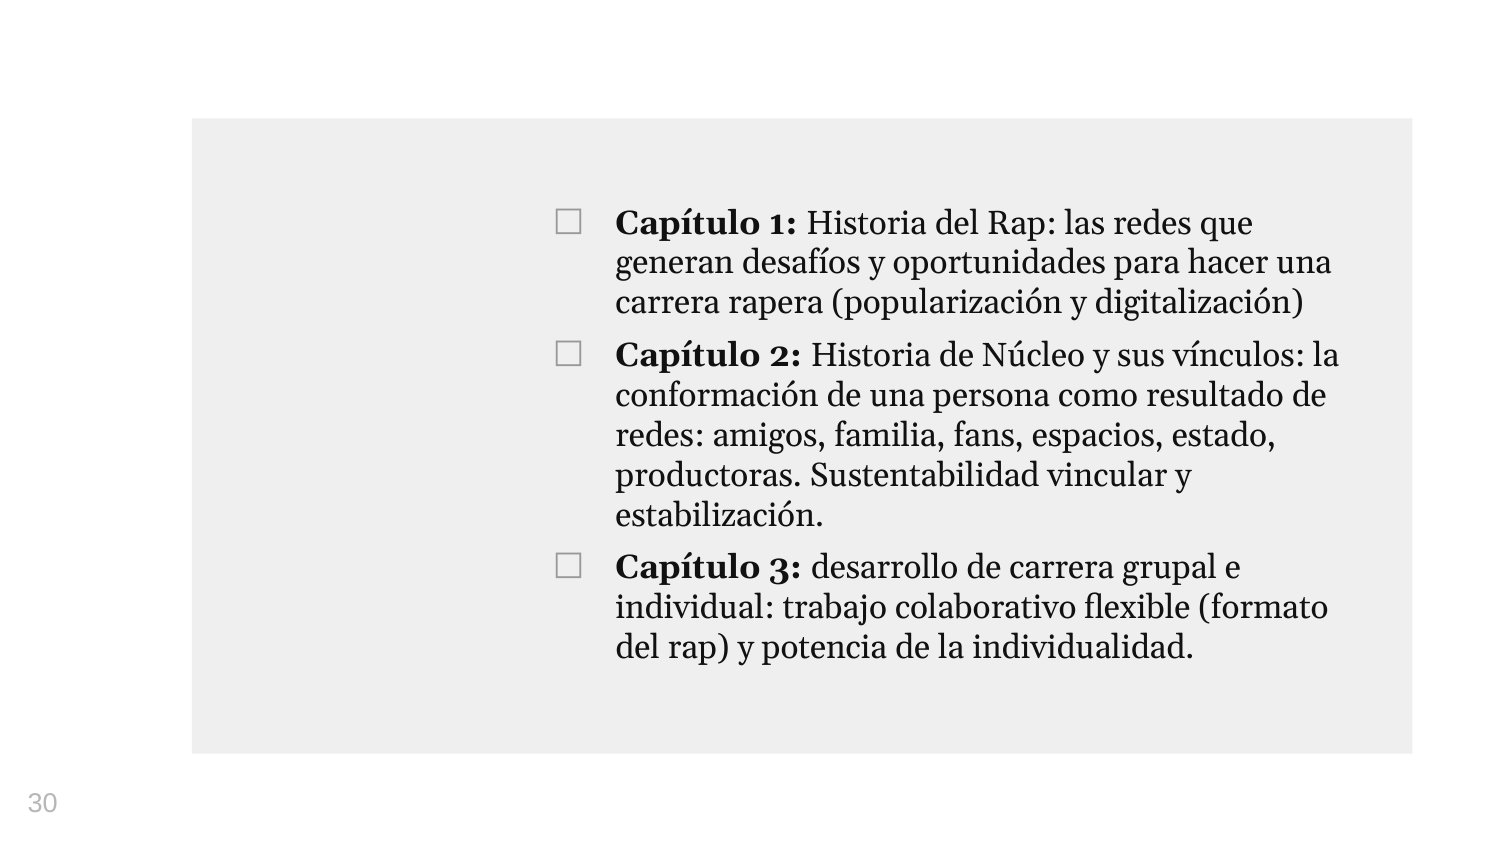

Capítulo 1: Historia del Rap: las redes que generan desafíos y oportunidades para hacer una carrera rapera (popularización y digitalización)
Capítulo 2: Historia de Núcleo y sus vínculos: la conformación de una persona como resultado de redes: amigos, familia, fans, espacios, estado, productoras. Sustentabilidad vincular y estabilización.
Capítulo 3: desarrollo de carrera grupal e individual: trabajo colaborativo flexible (formato del rap) y potencia de la individualidad.

30